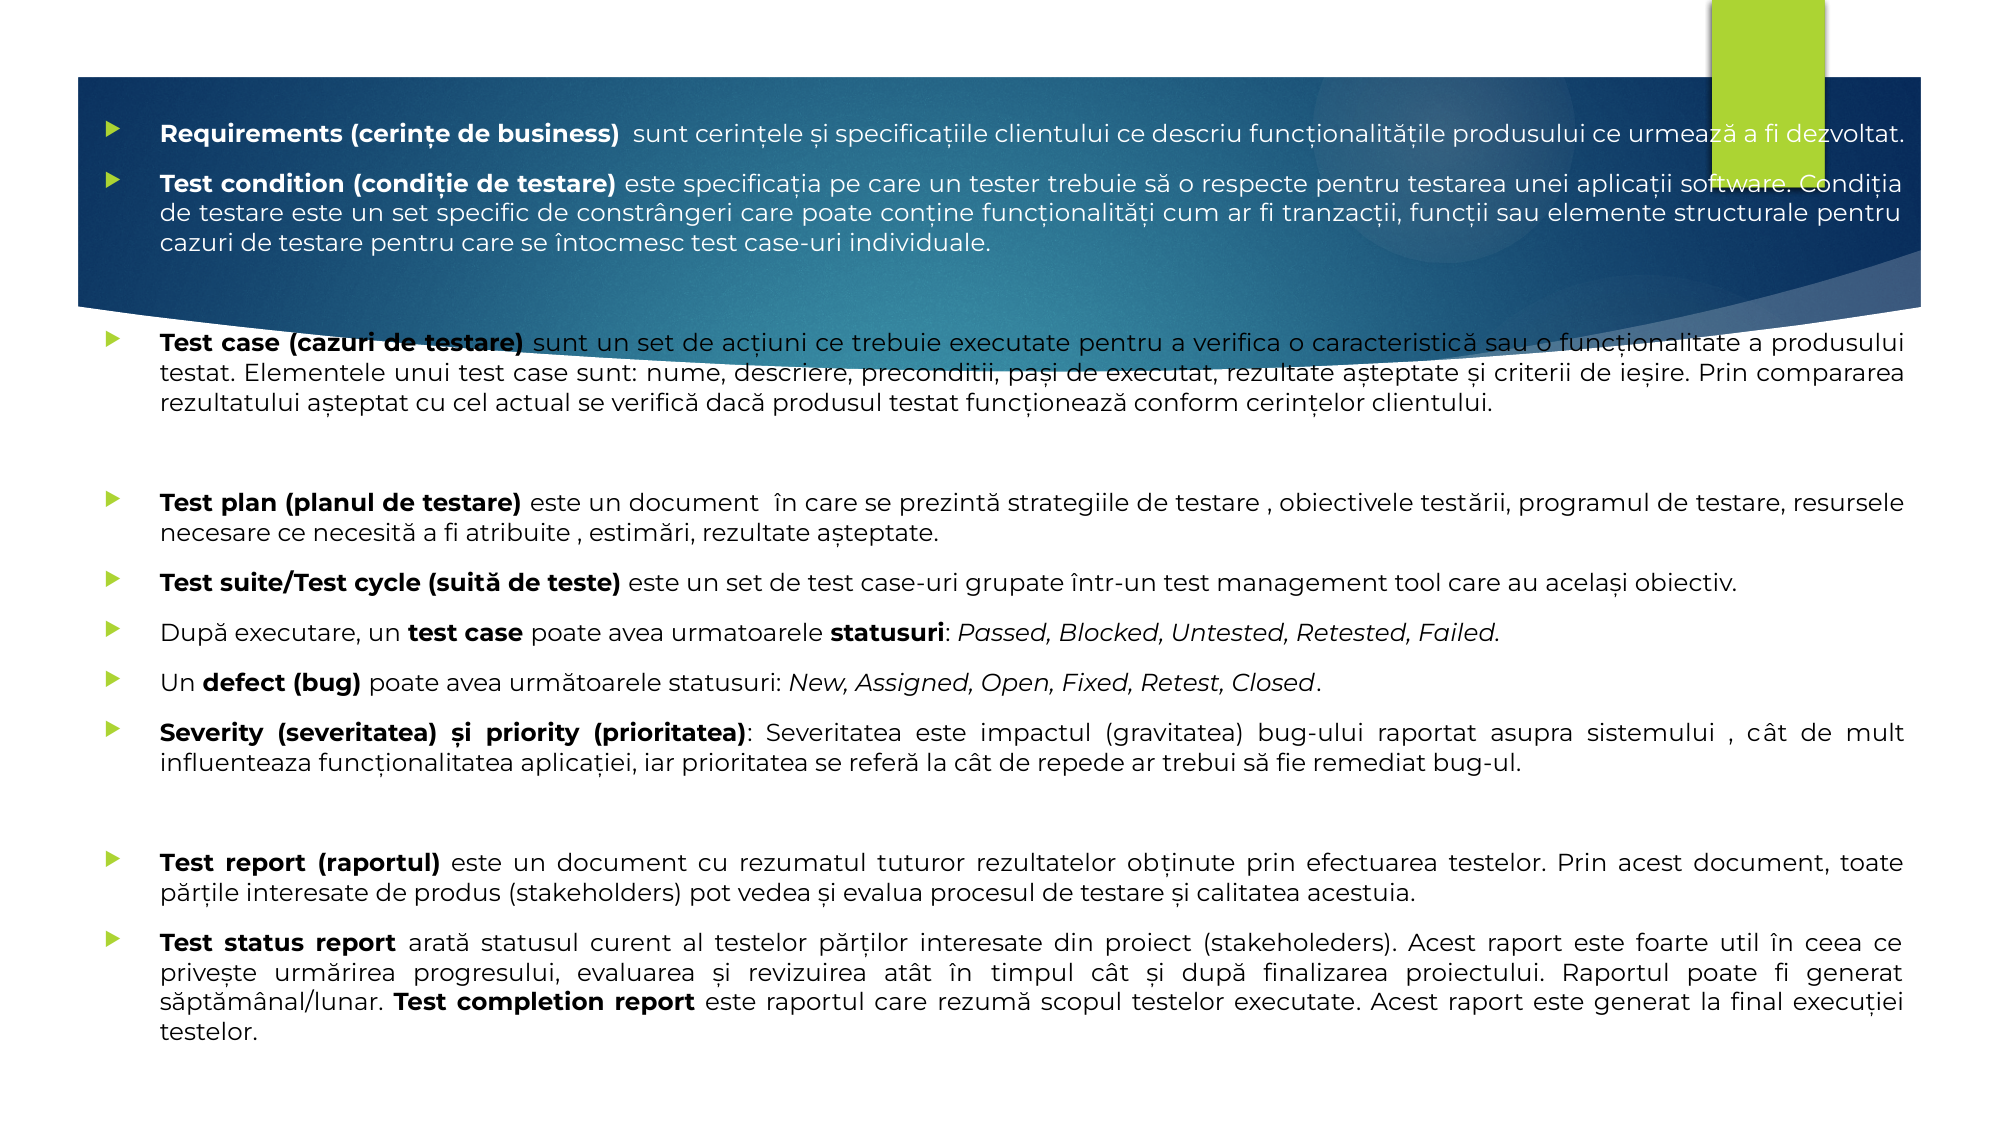

Requirements (cerințe de business)  sunt cerințele și specificațiile clientului ce descriu funcționalitățile produsului ce urmează a fi dezvoltat.
Test condition (condiție de testare) este specificația pe care un tester trebuie să o respecte pentru testarea unei aplicații software. Condiția de testare este un set specific de constrângeri care poate conține funcționalități cum ar fi tranzacții, funcții sau elemente structurale pentru cazuri de testare pentru care se întocmesc test case-uri individuale.

Test case (cazuri de testare) sunt un set de acțiuni ce trebuie executate pentru a verifica o caracteristică sau o funcționalitate a produsului testat. Elementele unui test case sunt: nume, descriere, preconditii, pași de executat, rezultate așteptate și criterii de ieșire. Prin compararea rezultatului așteptat cu cel actual se verifică dacă produsul testat funcționează conform cerințelor clientului.

Test plan (planul de testare) este un document  în care se prezintă strategiile de testare , obiectivele testării, programul de testare, resursele necesare ce necesită a fi atribuite , estimări, rezultate așteptate.
Test suite/Test cycle (suită de teste) este un set de test case-uri grupate într-un test management tool care au același obiectiv.
După executare, un test case poate avea urmatoarele statusuri: Passed, Blocked, Untested, Retested, Failed.
Un defect (bug) poate avea următoarele statusuri: New, Assigned, Open, Fixed, Retest, Closed.
Severity (severitatea) și priority (prioritatea): Severitatea este impactul (gravitatea) bug-ului raportat asupra sistemului , cât de mult influenteaza funcționalitatea aplicației, iar prioritatea se referă la cât de repede ar trebui să fie remediat bug-ul.

Test report (raportul) este un document cu rezumatul tuturor rezultatelor obținute prin efectuarea testelor. Prin acest document, toate părțile interesate de produs (stakeholders) pot vedea și evalua procesul de testare și calitatea acestuia.
Test status report arată statusul curent al testelor părților interesate din proiect (stakeholeders). Acest raport este foarte util în ceea ce privește urmărirea progresului, evaluarea și revizuirea atât în ​​timpul cât și după finalizarea proiectului. Raportul poate fi generat săptămânal/lunar. Test completion report este raportul care rezumă scopul testelor executate. Acest raport este generat la final execuției testelor.